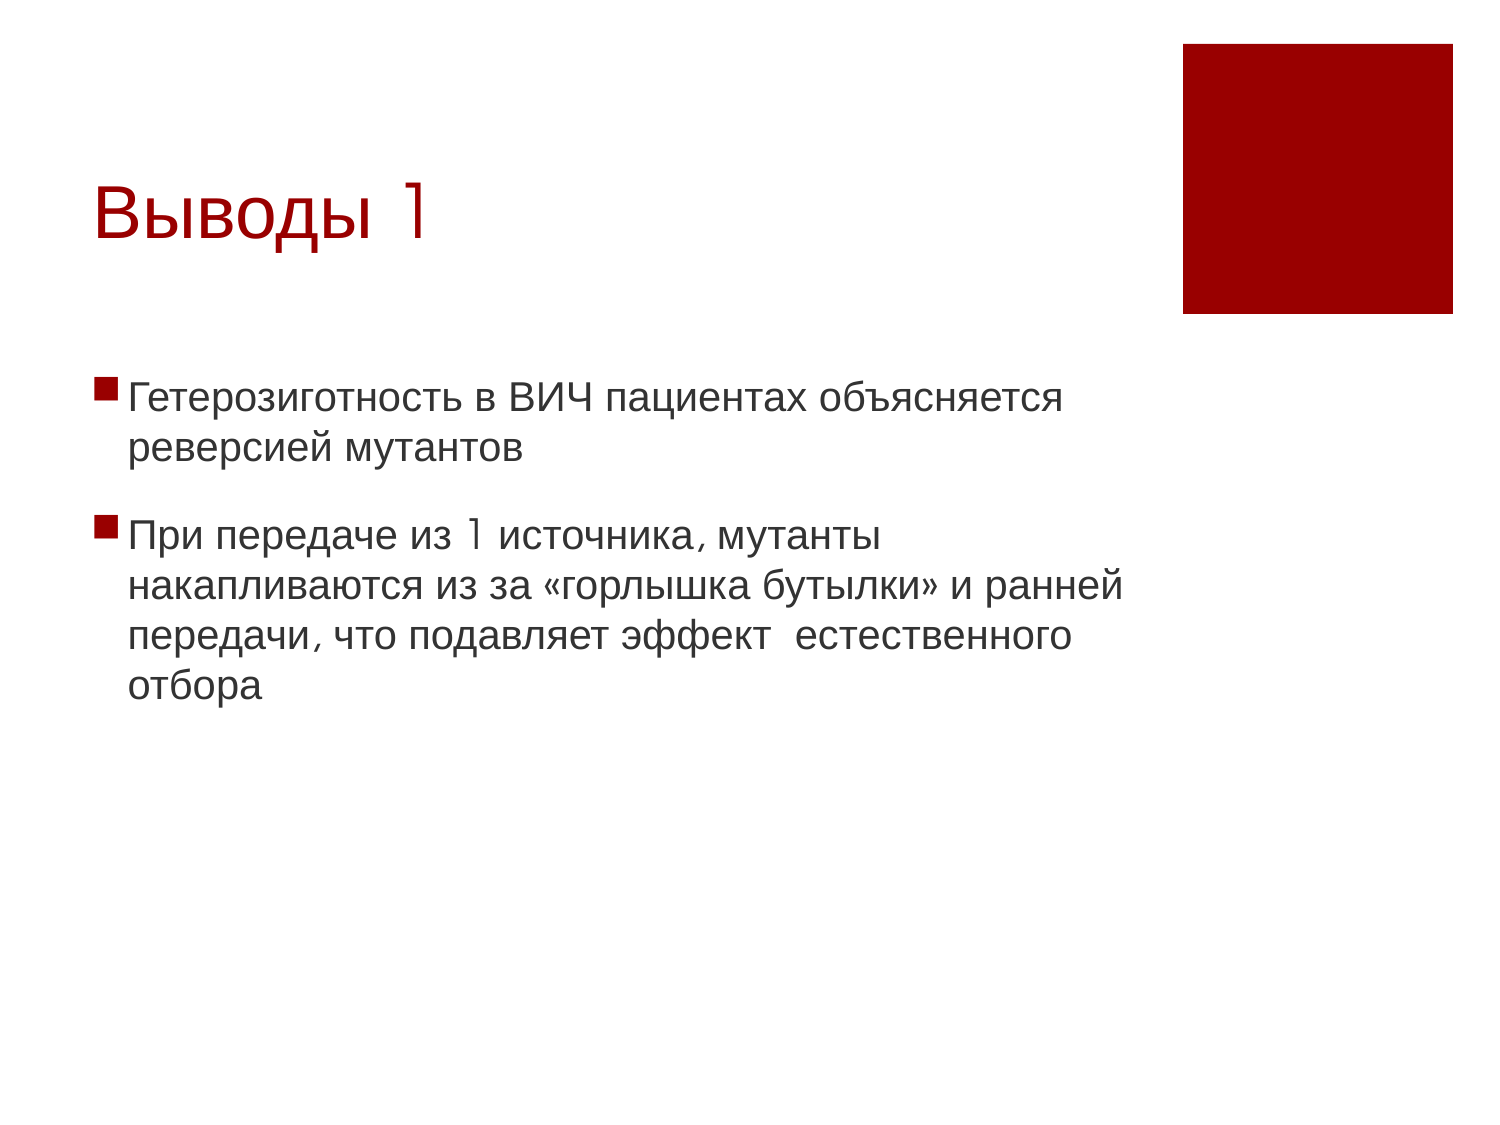

# Выводы 1
Гетерозиготность в ВИЧ пациентах объясняется реверсией мутантов
При передаче из 1 источника, мутанты накапливаются из за «горлышка бутылки» и ранней передачи, что подавляет эффект  естественного отбора